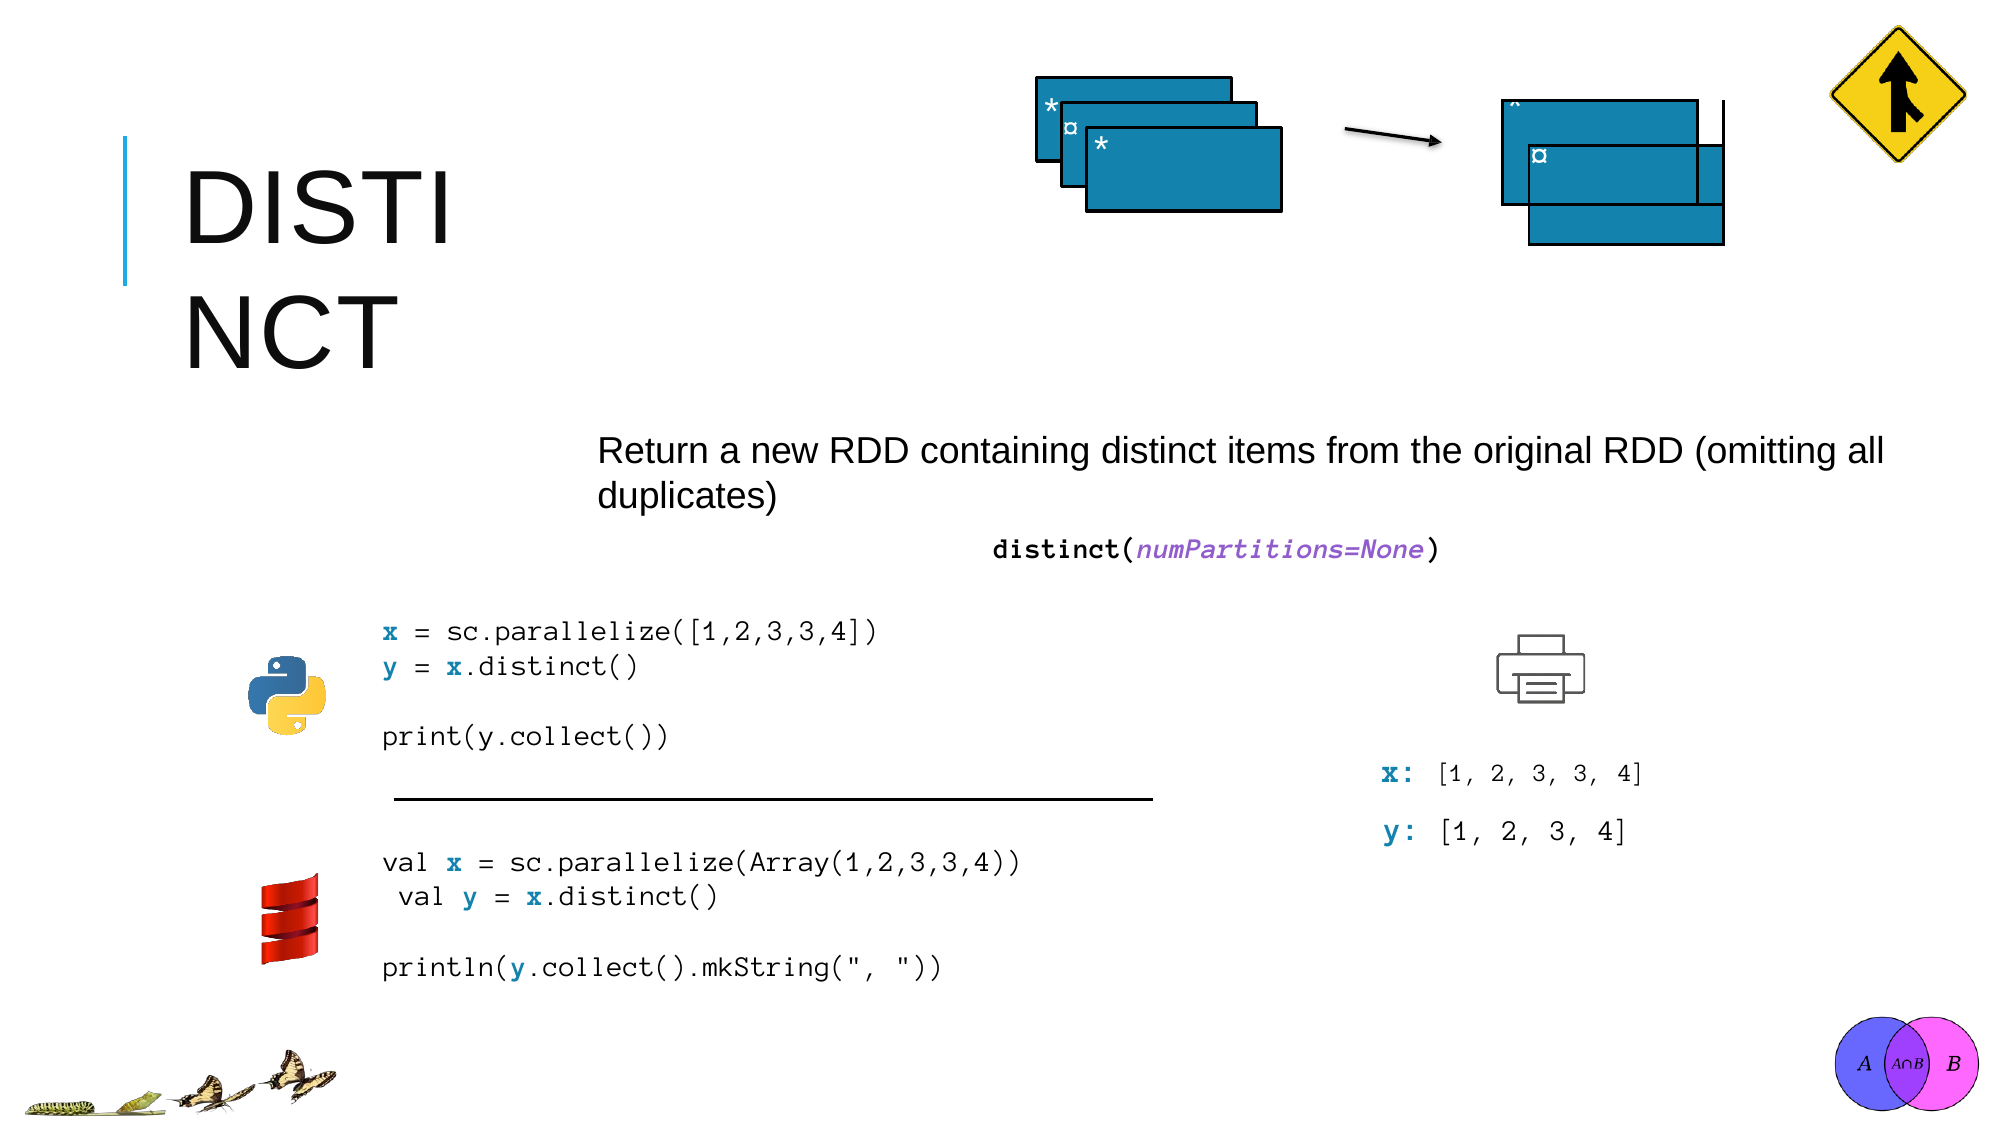

*¤

| \* |  |  |
| --- | --- | --- |
|  | ¤ |  |
|  |  |  |

*

DISTINCT
Return a new RDD containing distinct items from the original RDD (omitting all duplicates)
distinct(numPartitions=None)
x = sc.parallelize([1,2,3,3,4])
y = x.distinct()

print(y.collect())
x: [1, 2, 3, 3, 4]

y: [1, 2, 3, 4]
val x = sc.parallelize(Array(1,2,3,3,4))  val y = x.distinct()

println(y.collect().mkString(", "))